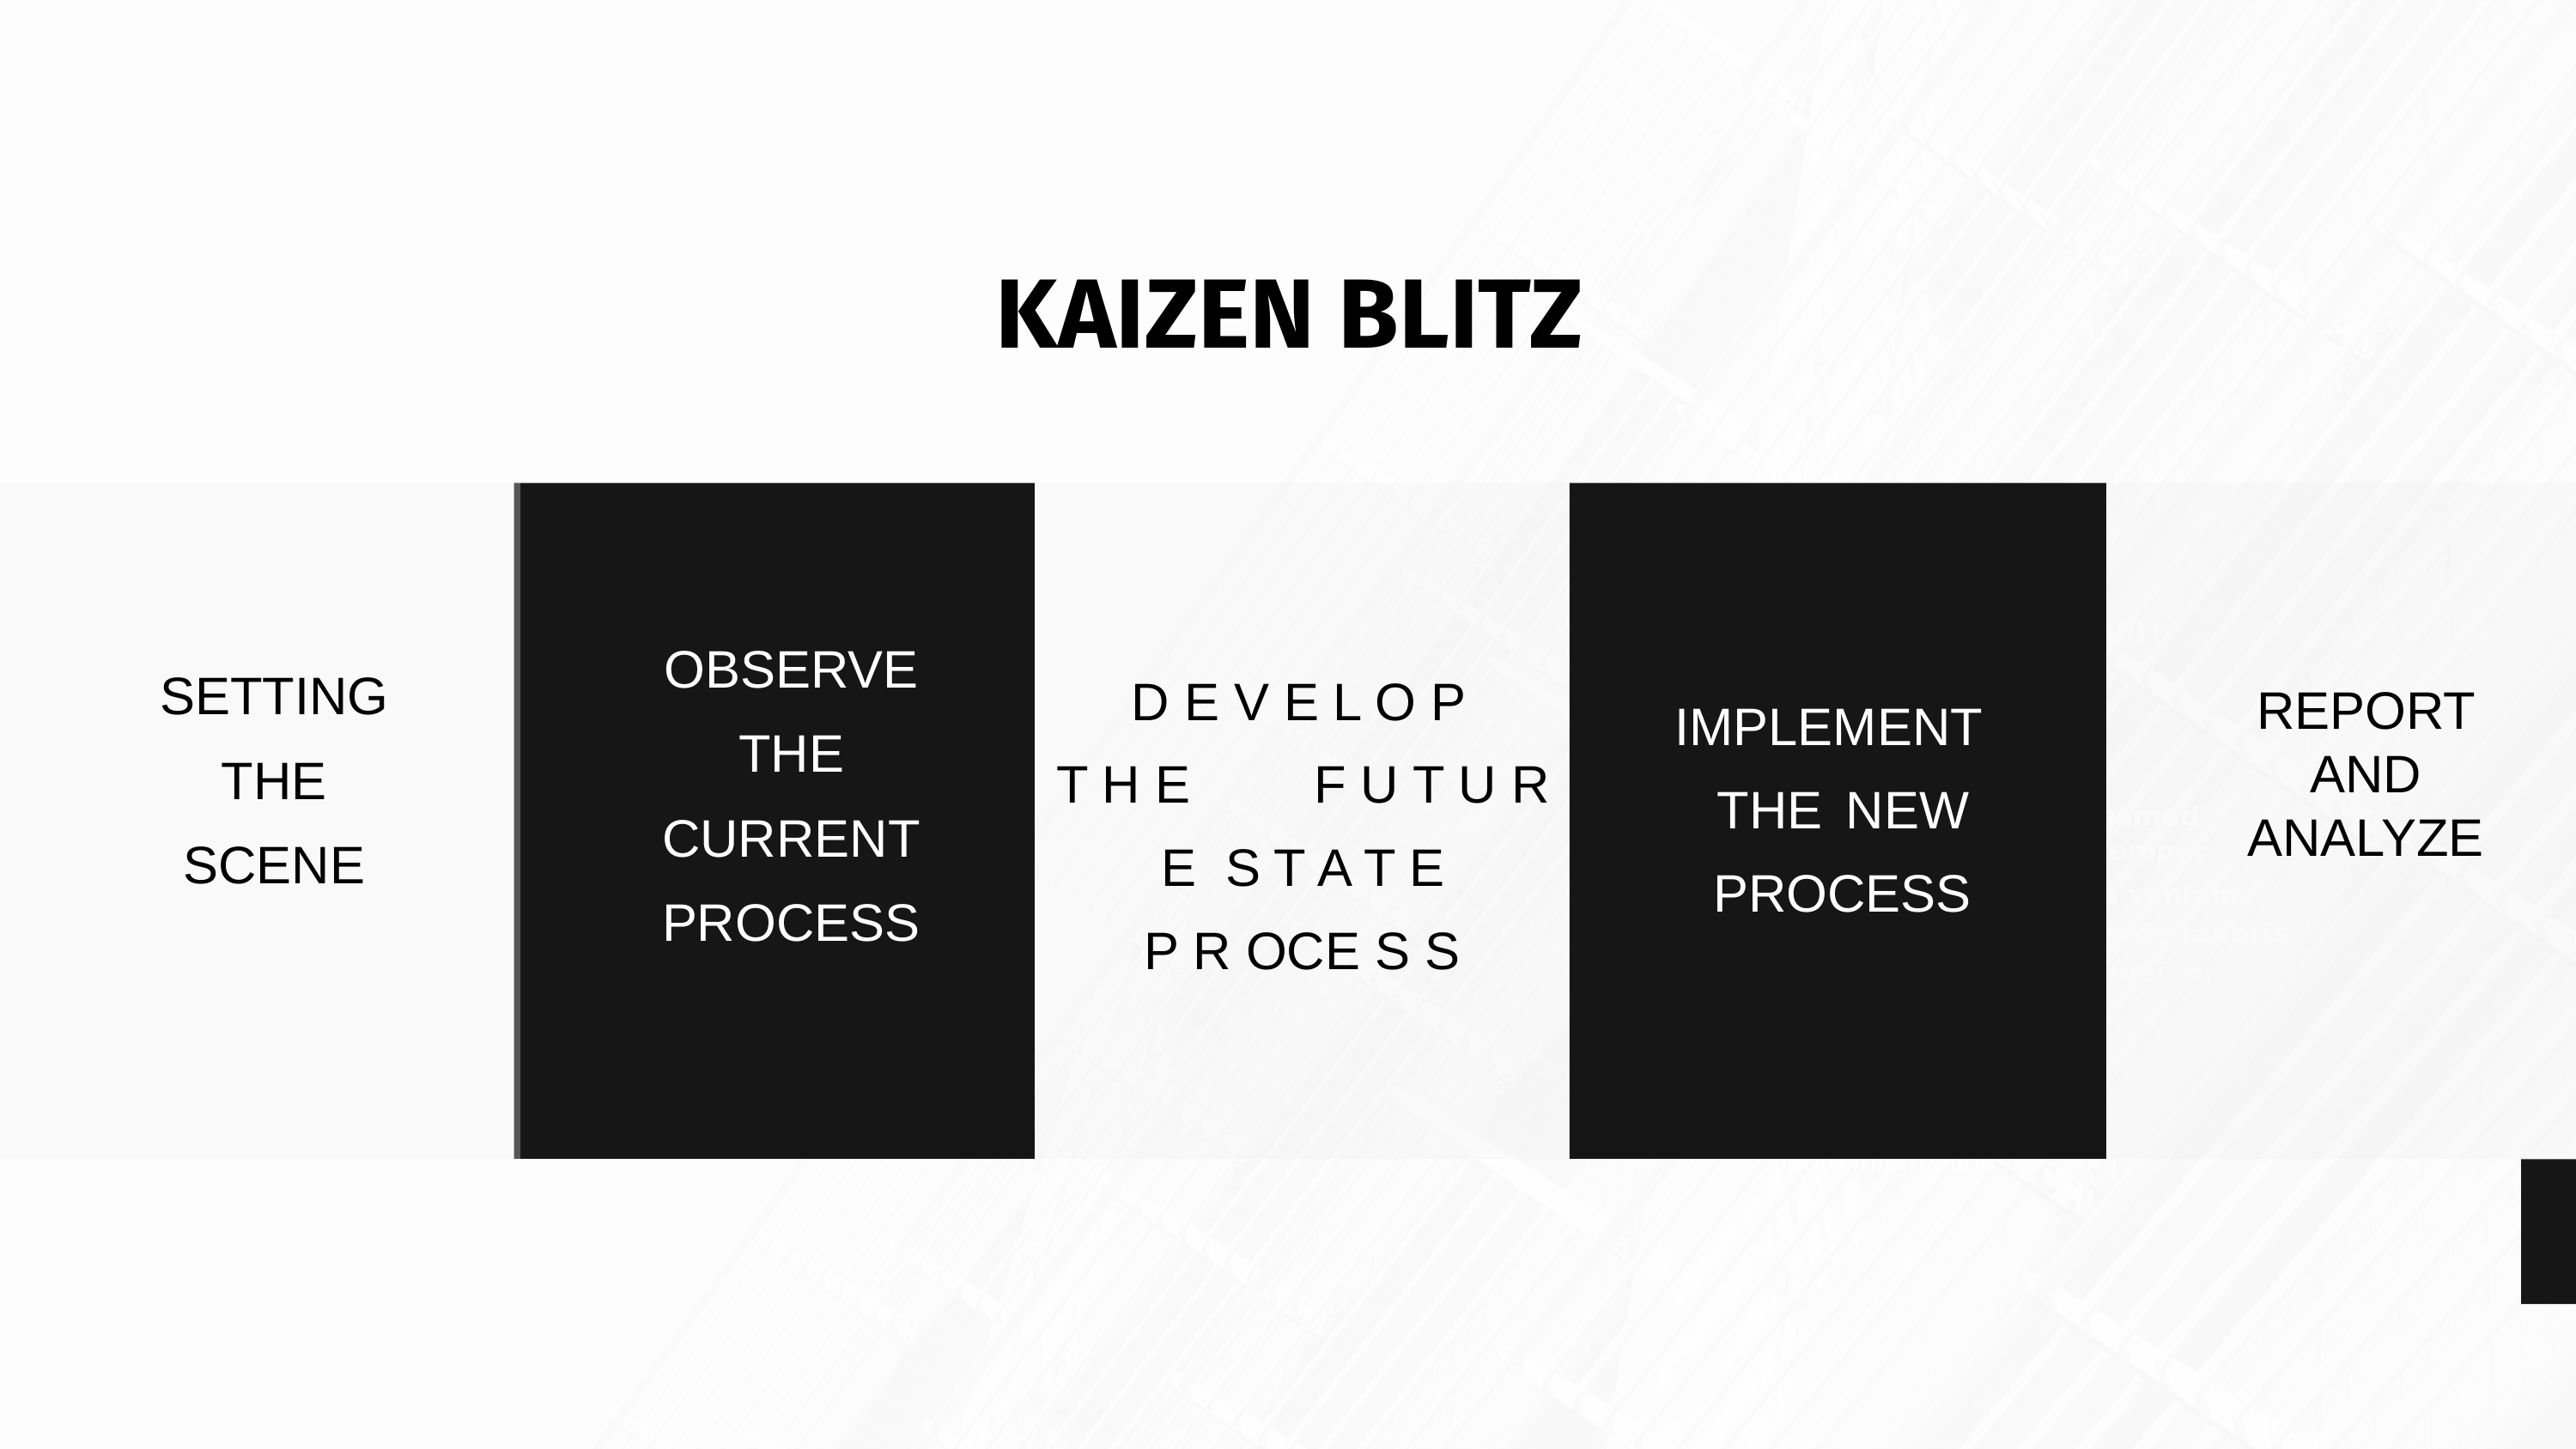

# KAIZEN BLITZ

Service

Lorem ipsum dolor sit a  adipiscing elit, sed do ei  incididunt ut labore et d  aliqua. Ut enim ad mini  nostrud exercitation ulla  ut aliquip ex ea commod

More Information ...
001
OBSERVE
THE
CURRENT
PROCESS
SETTING
THE
SCENE
D E V E L O P
IMPLEMENT
THE	NEW
PROCESS
REPORT AND ANALYZE
T H E	F U T U R E  S T A T E
P R OCE S S
usmod tempor
m veniam, quis
mco laboris nisi  o.